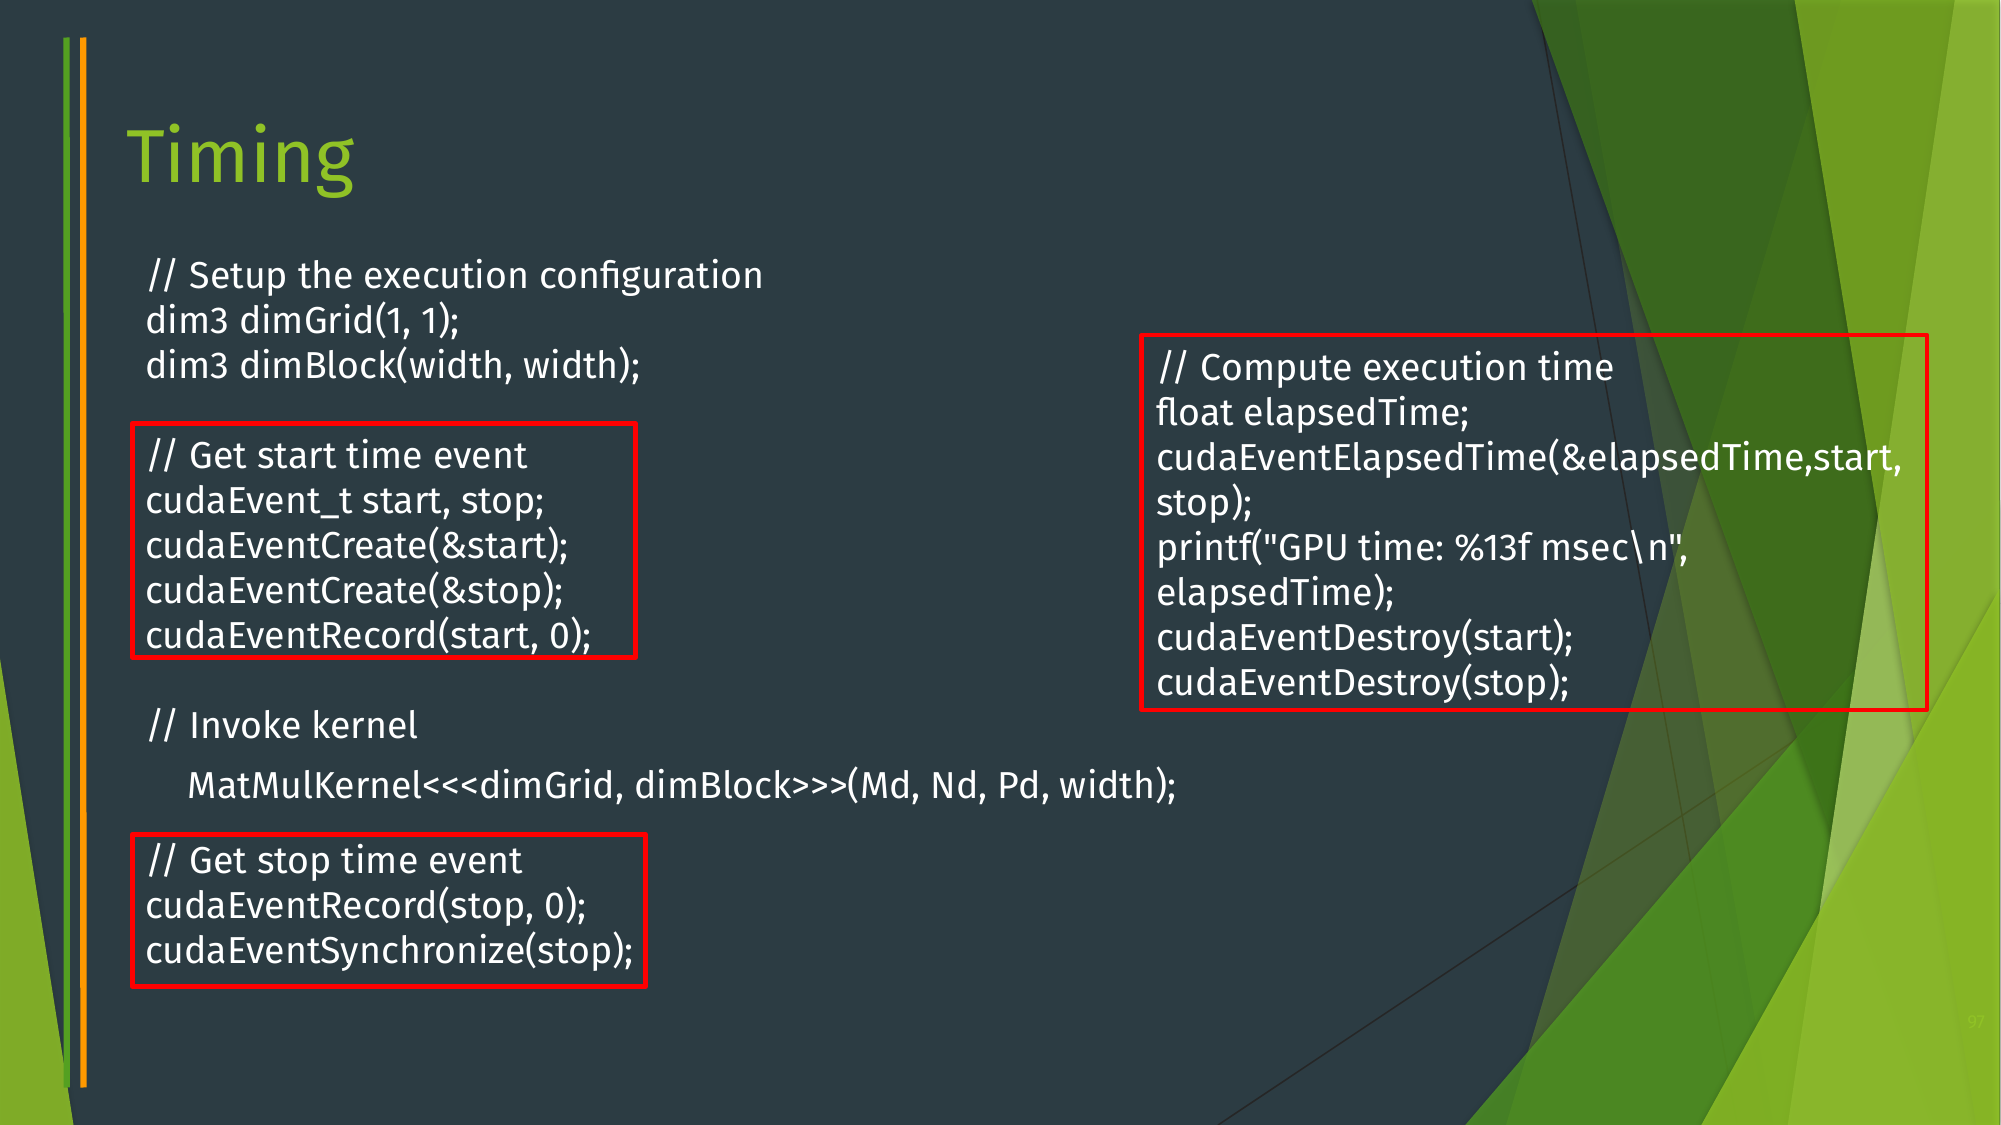

# Timing
    // Setup the execution configuration
    dim3 dimGrid(1, 1);
    dim3 dimBlock(width, width);

    // Get start time event
    cudaEvent_t start, stop;
    cudaEventCreate(&start);
    cudaEventCreate(&stop);
    cudaEventRecord(start, 0);

    // Invoke kernel

    // Get stop time event
    cudaEventRecord(stop, 0);
    cudaEventSynchronize(stop);

// Compute execution time
float elapsedTime;
cudaEventElapsedTime(&elapsedTime,start,stop);
printf("GPU time: %13f msec\n", elapsedTime);
cudaEventDestroy(start);
cudaEventDestroy(stop);

MatMulKernel<<<dimGrid, dimBlock>>>(Md, Nd, Pd, width);

97